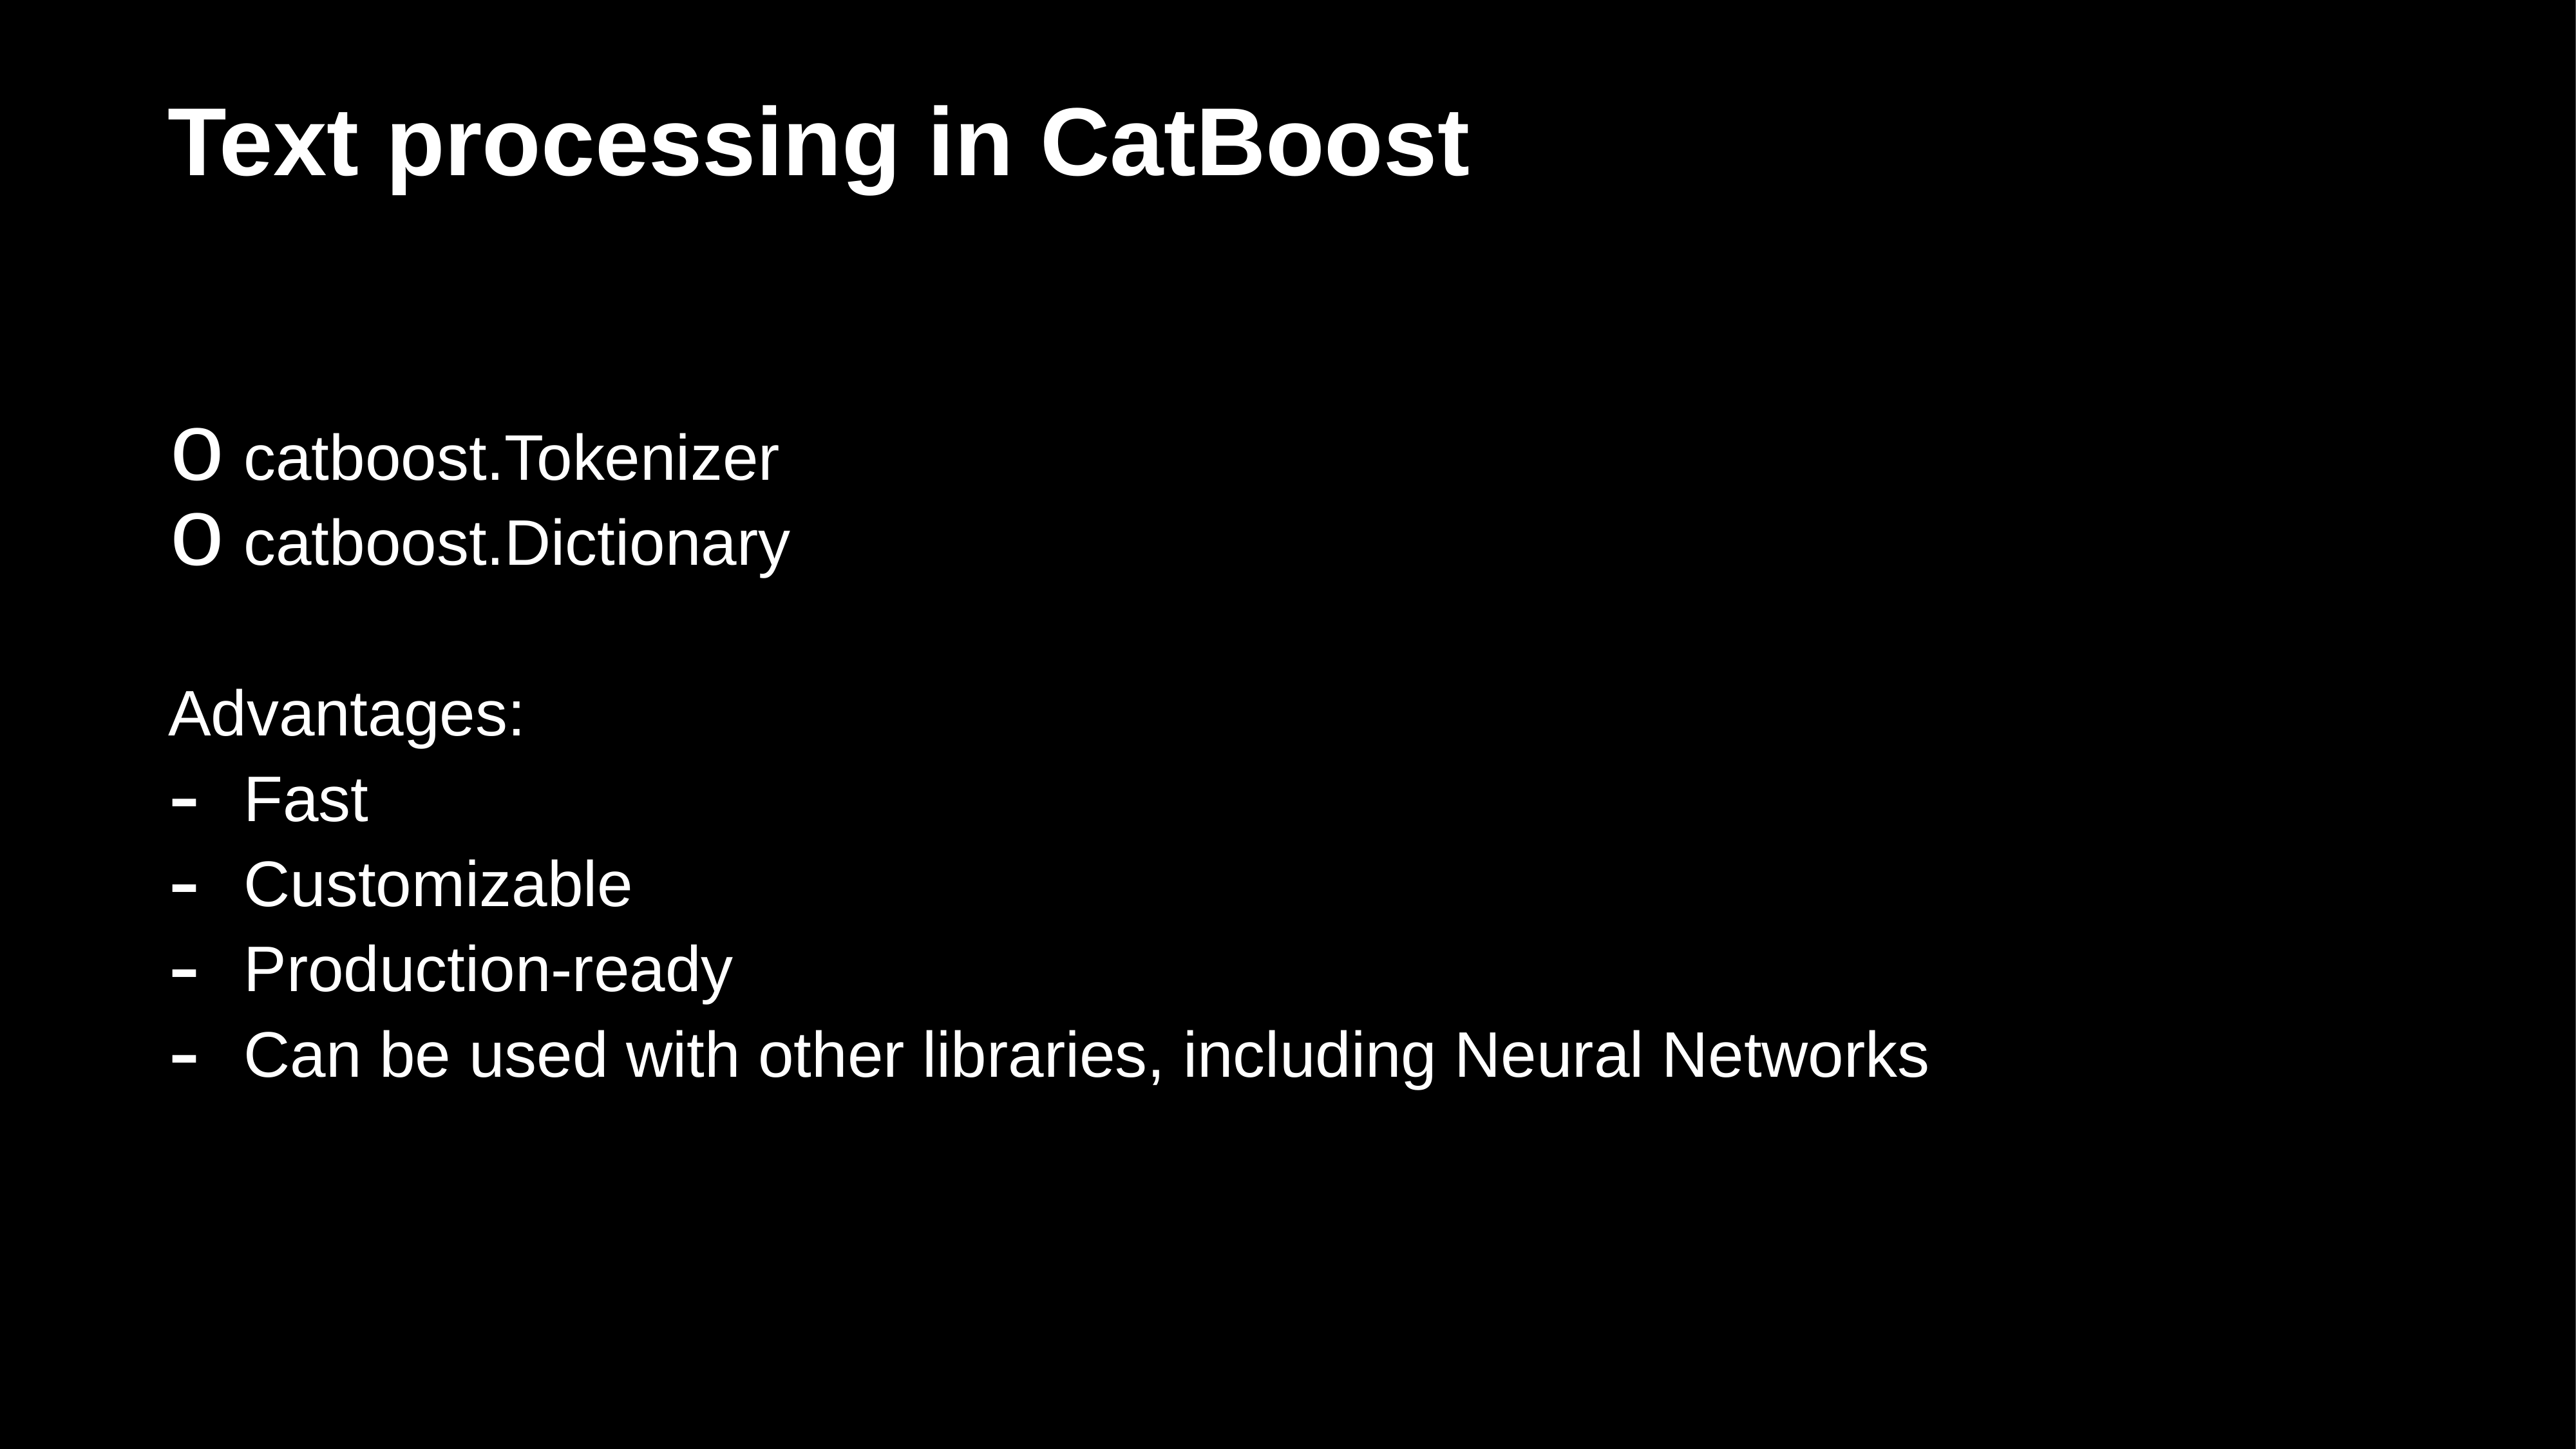

# Text processing in CatBoost
catboost.Tokenizer
catboost.Dictionary

Advantages:
Fast
Customizable
Production-ready
Can be used with other libraries, including Neural Networks